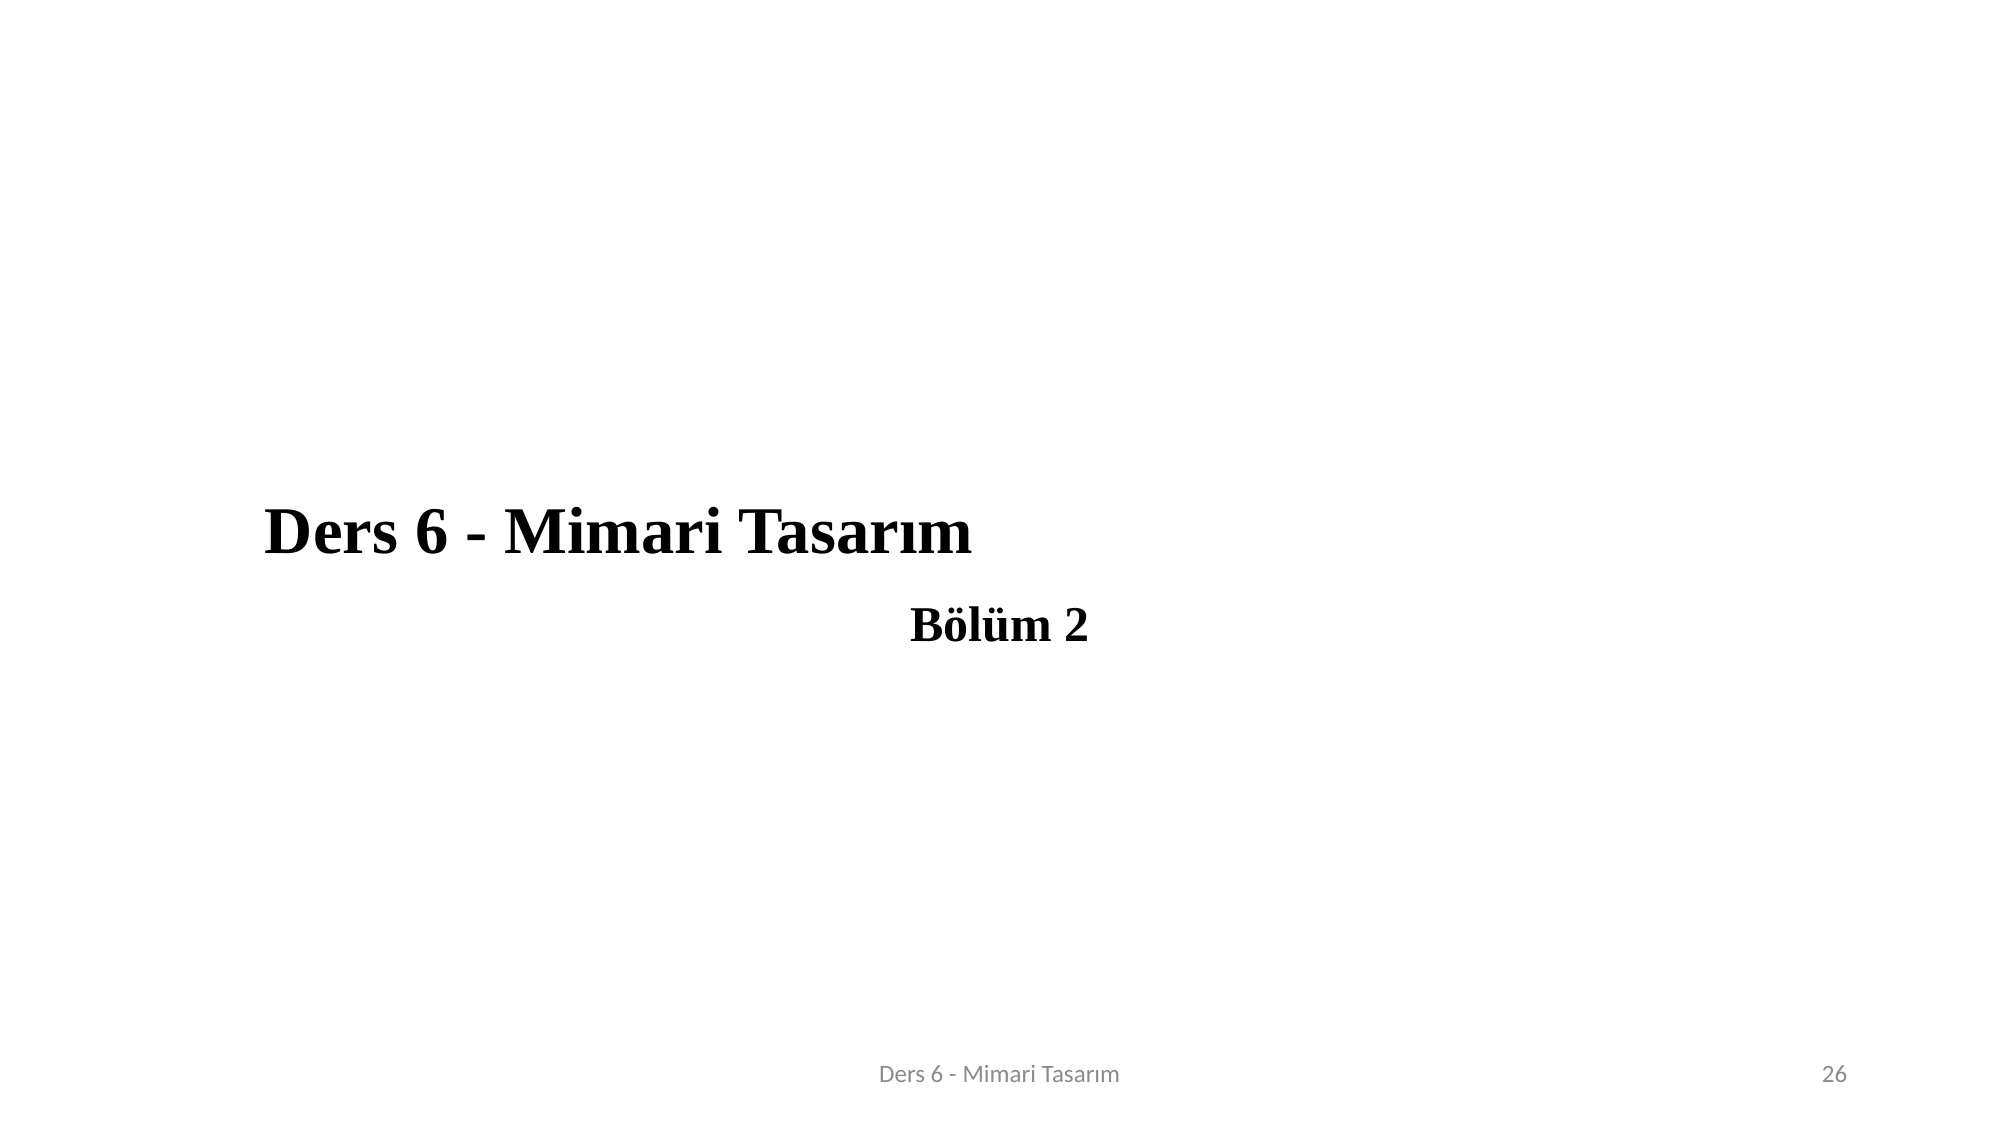

# Ders 6 - Mimari Tasarım
Bölüm 2
Ders 6 - Mimari Tasarım
26